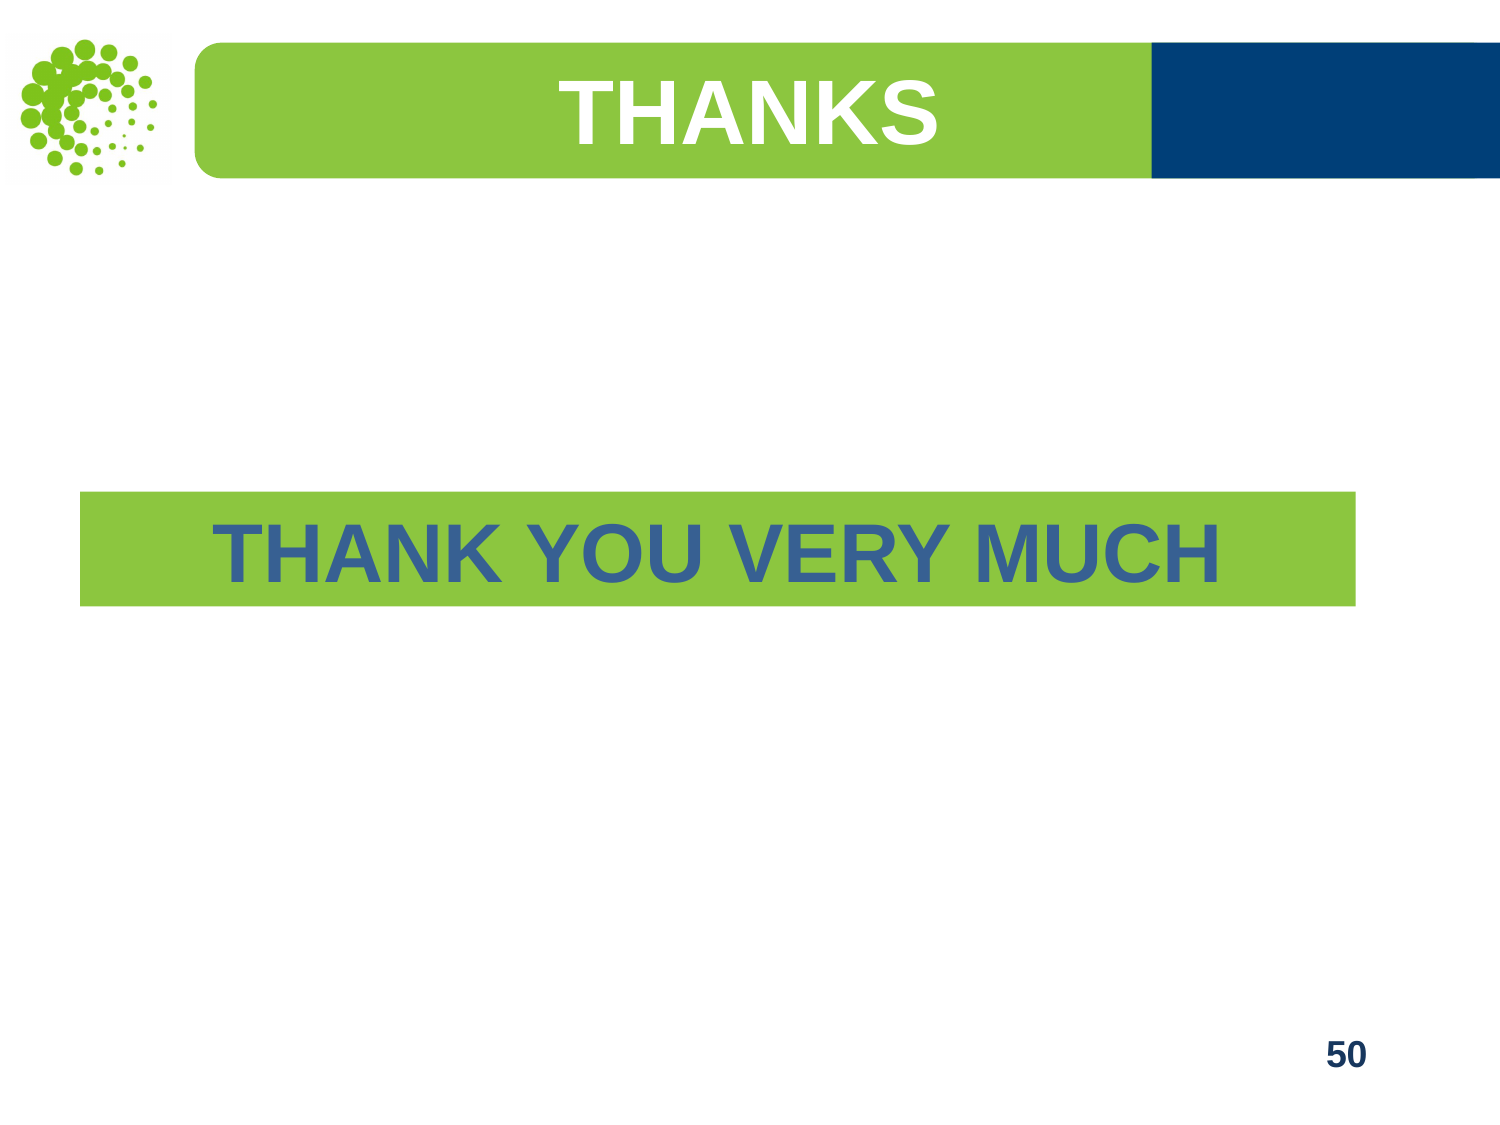

# THANKS
THANK YOU VERY MUCH
50